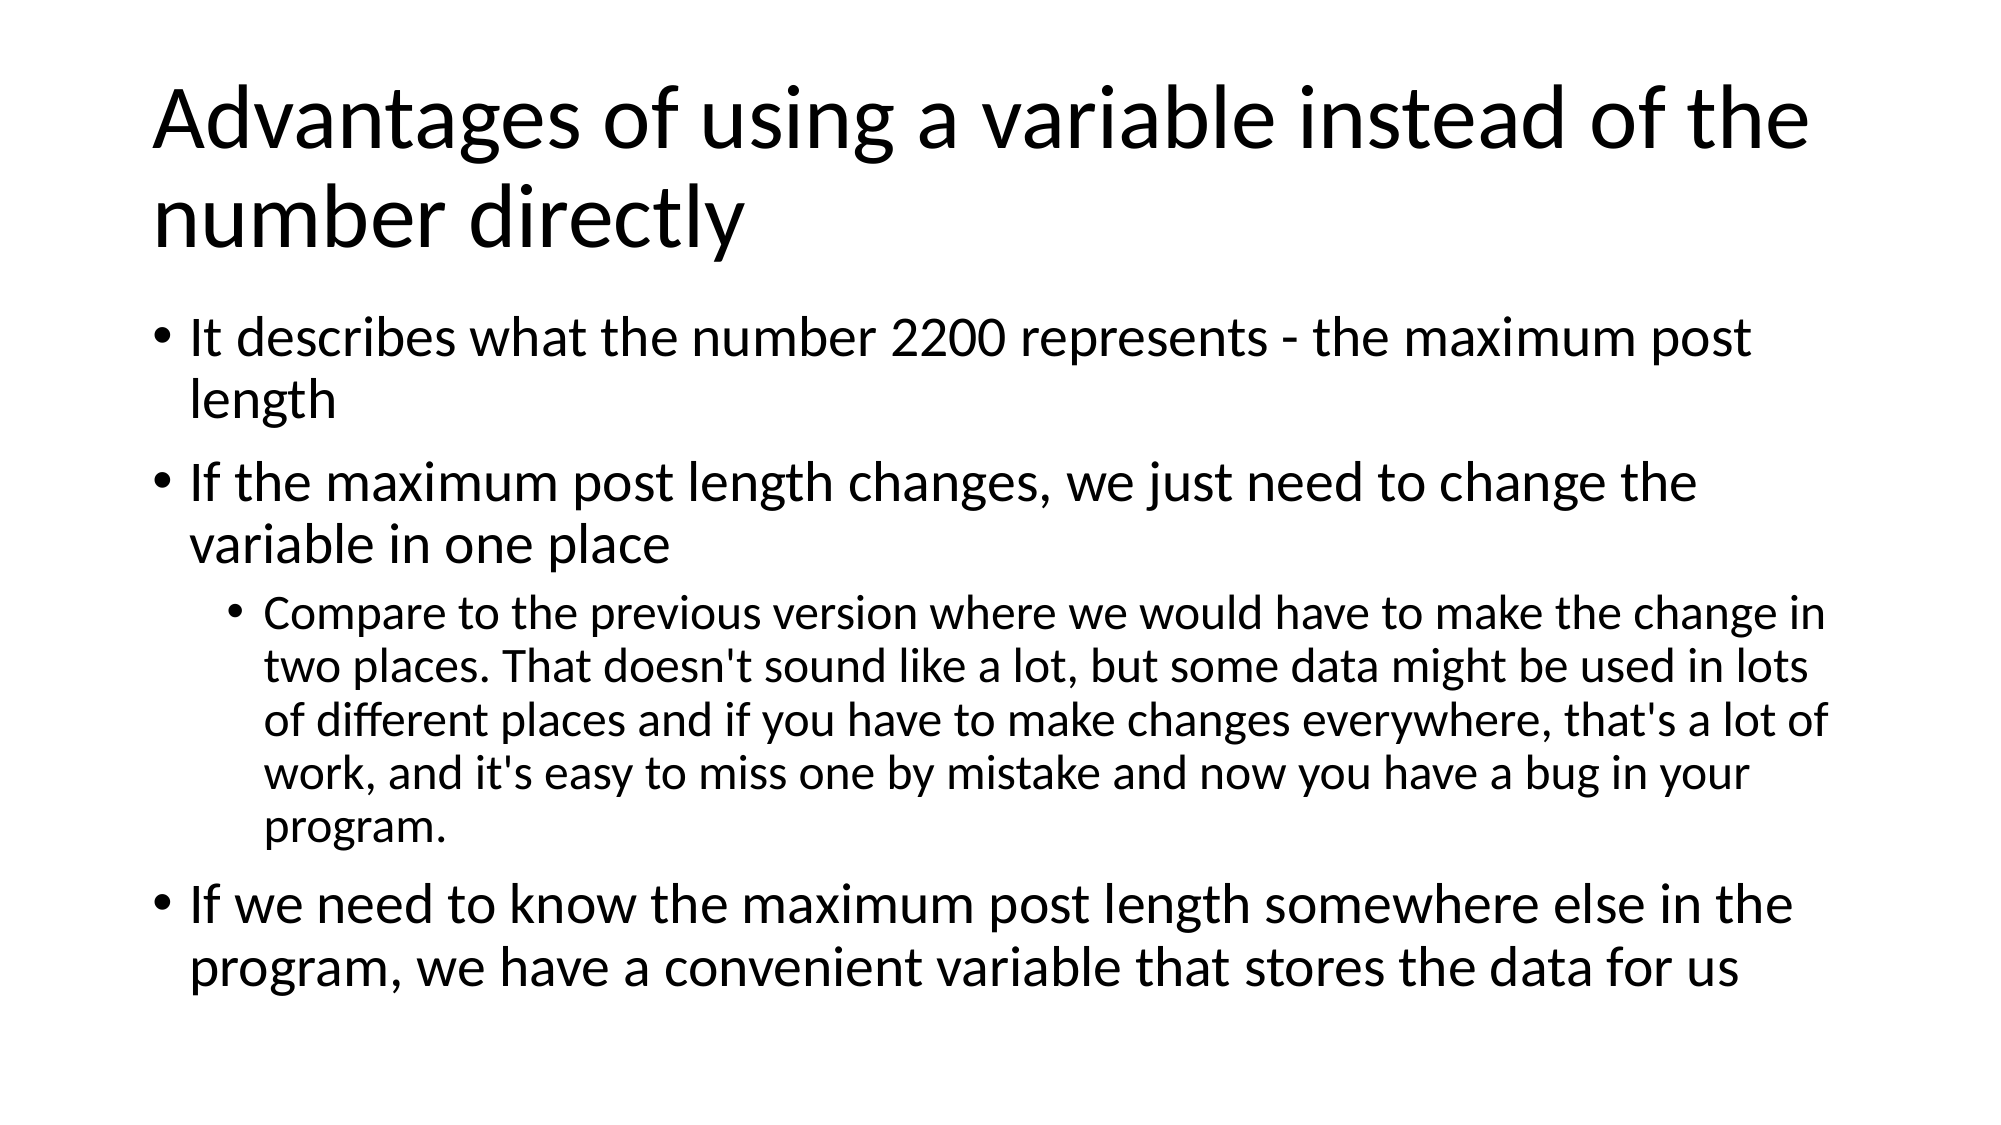

# Advantages of using a variable instead of the number directly
It describes what the number 2200 represents - the maximum post length
If the maximum post length changes, we just need to change the variable in one place
Compare to the previous version where we would have to make the change in two places. That doesn't sound like a lot, but some data might be used in lots of different places and if you have to make changes everywhere, that's a lot of work, and it's easy to miss one by mistake and now you have a bug in your program.
If we need to know the maximum post length somewhere else in the program, we have a convenient variable that stores the data for us